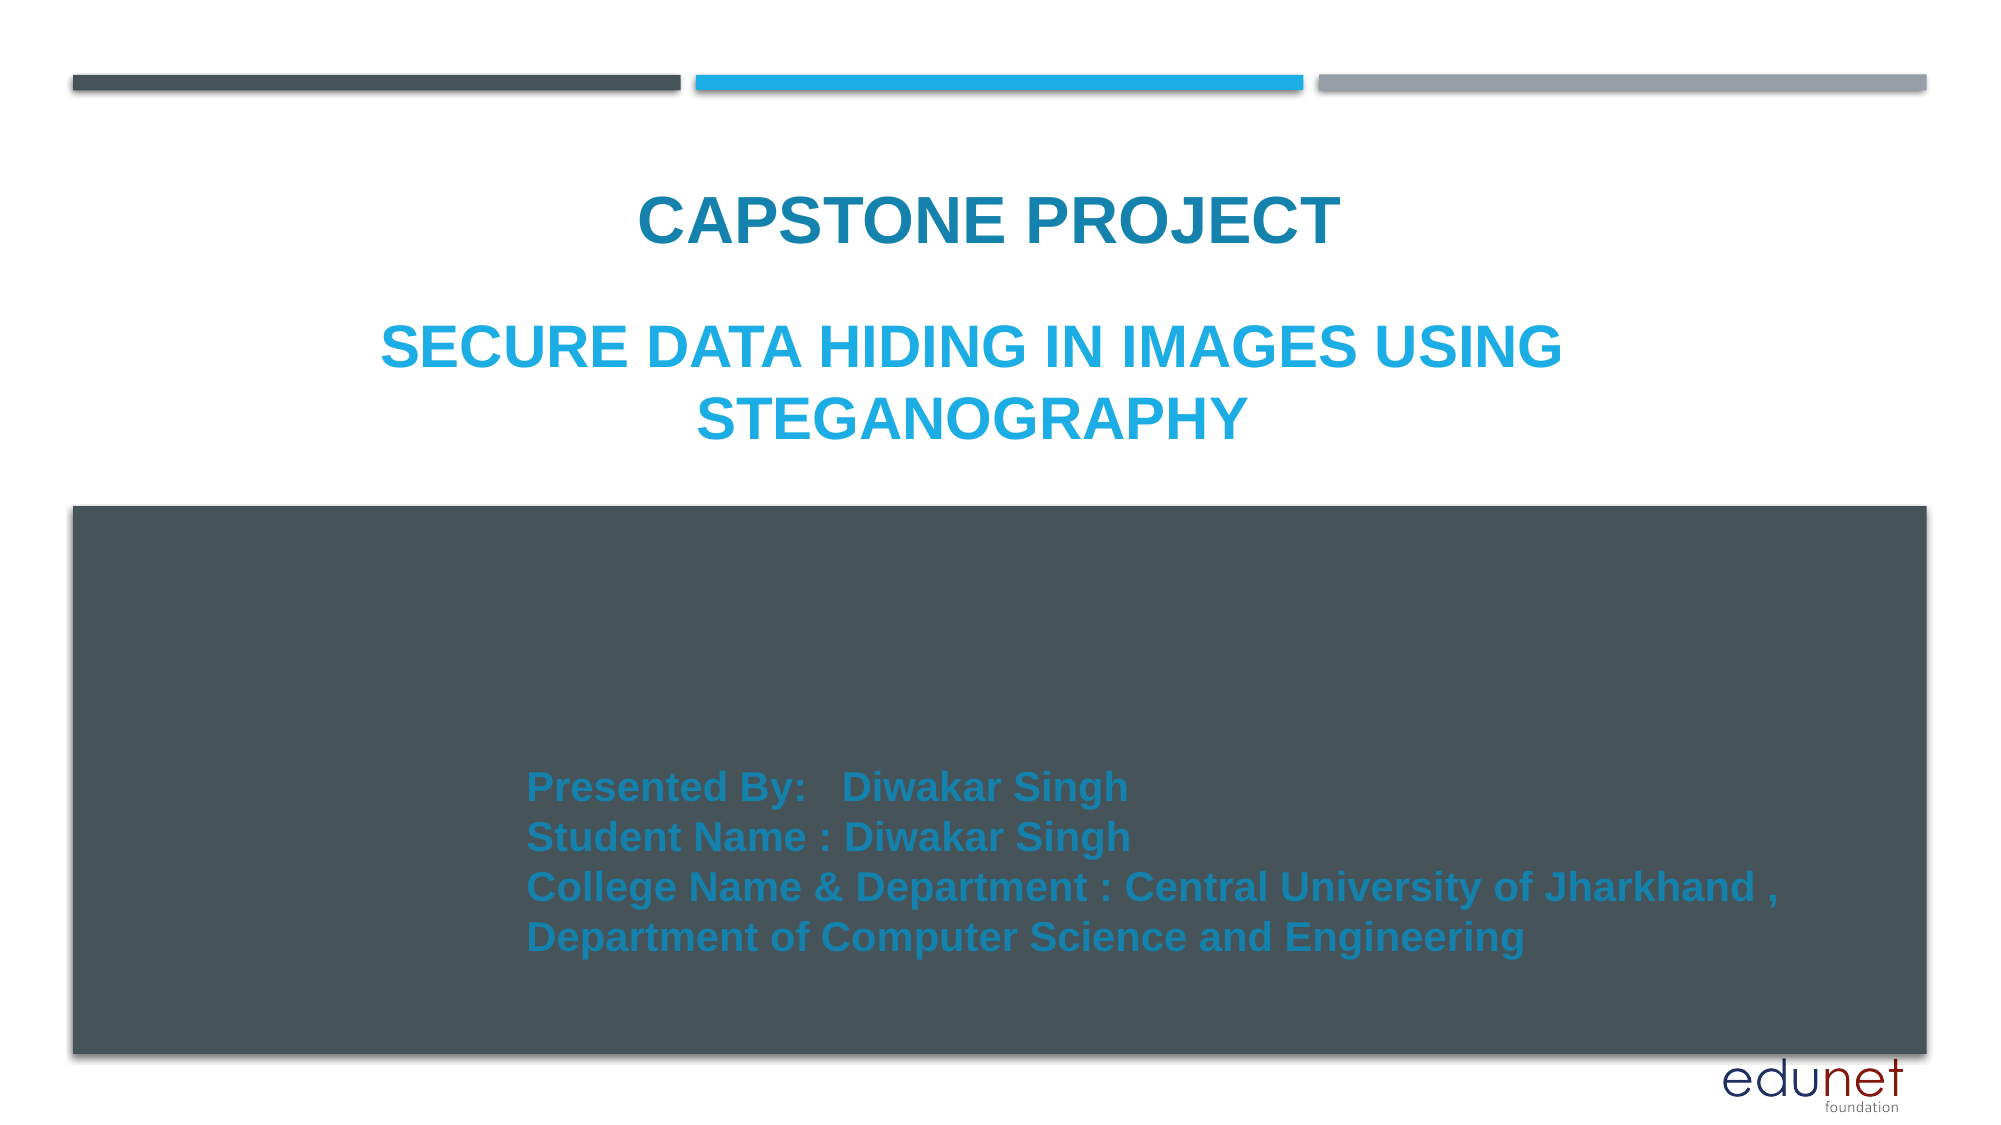

CAPSTONE PROJECT
# Secure data Hiding in images using steganography
Presented By:   Diwakar Singh
Student Name : Diwakar Singh
College Name & Department : Central University of Jharkhand , Department of Computer Science and Engineering